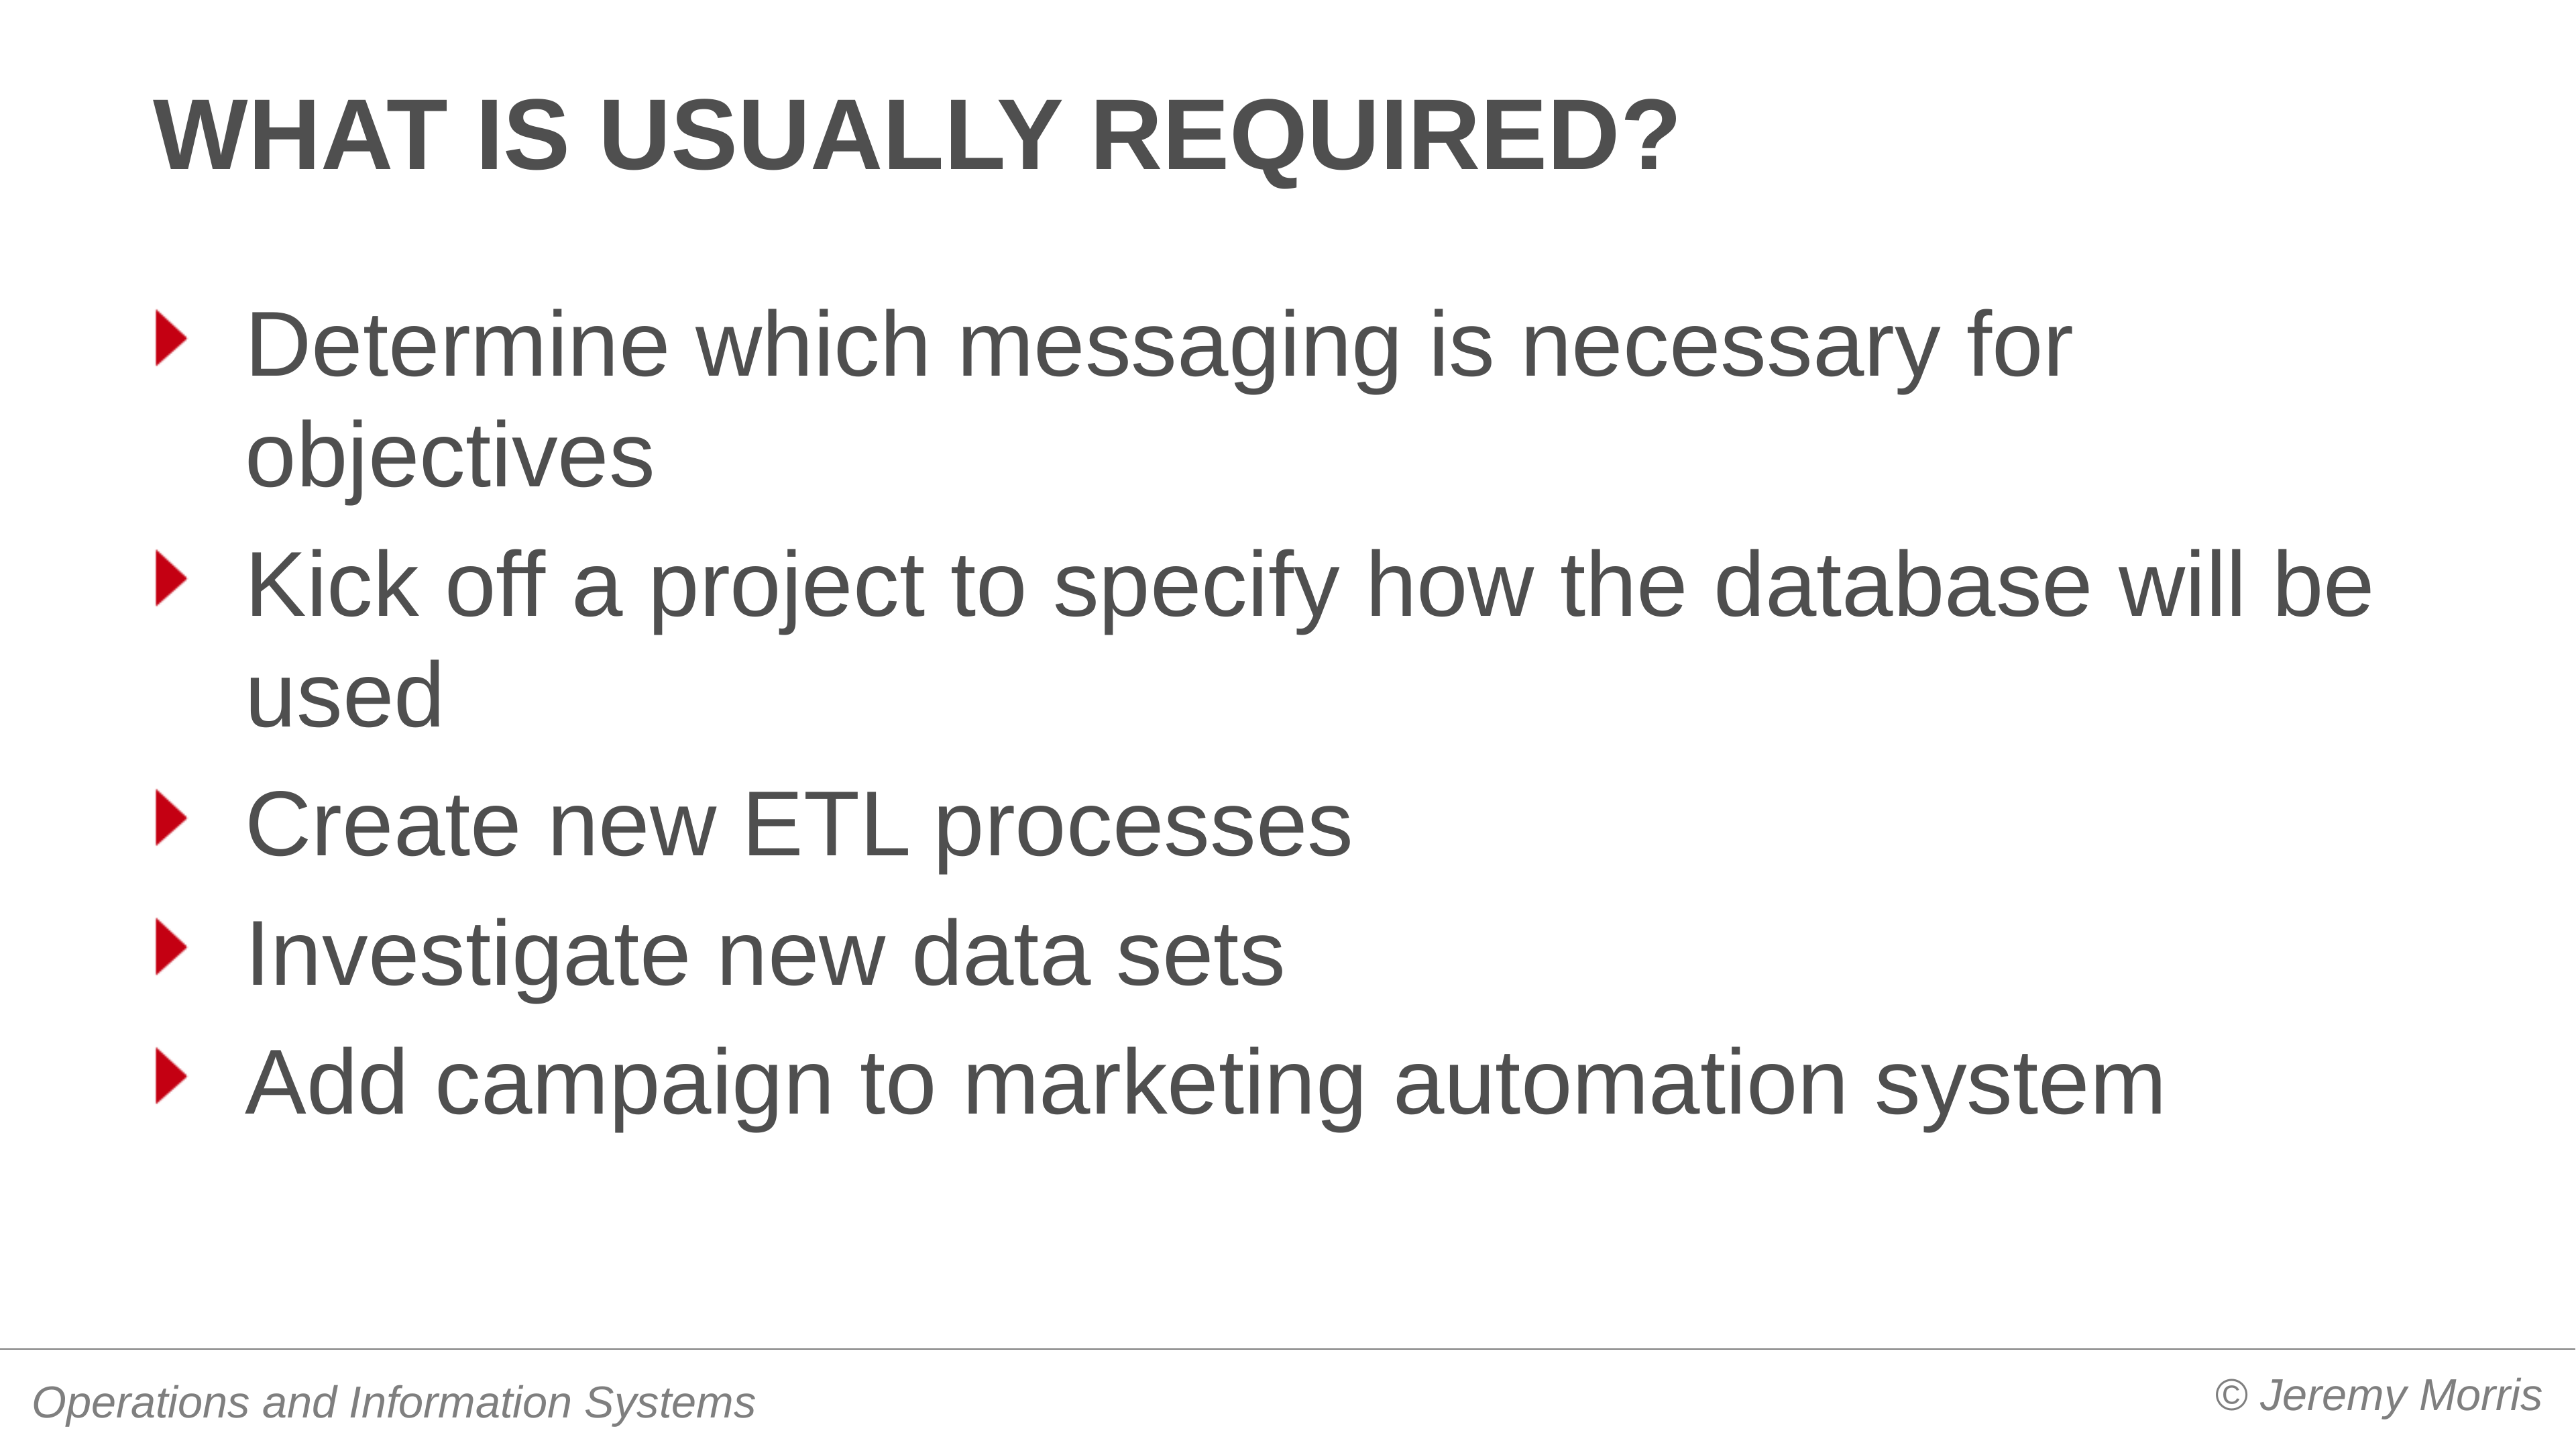

# What is usually required?
Determine which messaging is necessary for objectives
Kick off a project to specify how the database will be used
Create new ETL processes
Investigate new data sets
Add campaign to marketing automation system